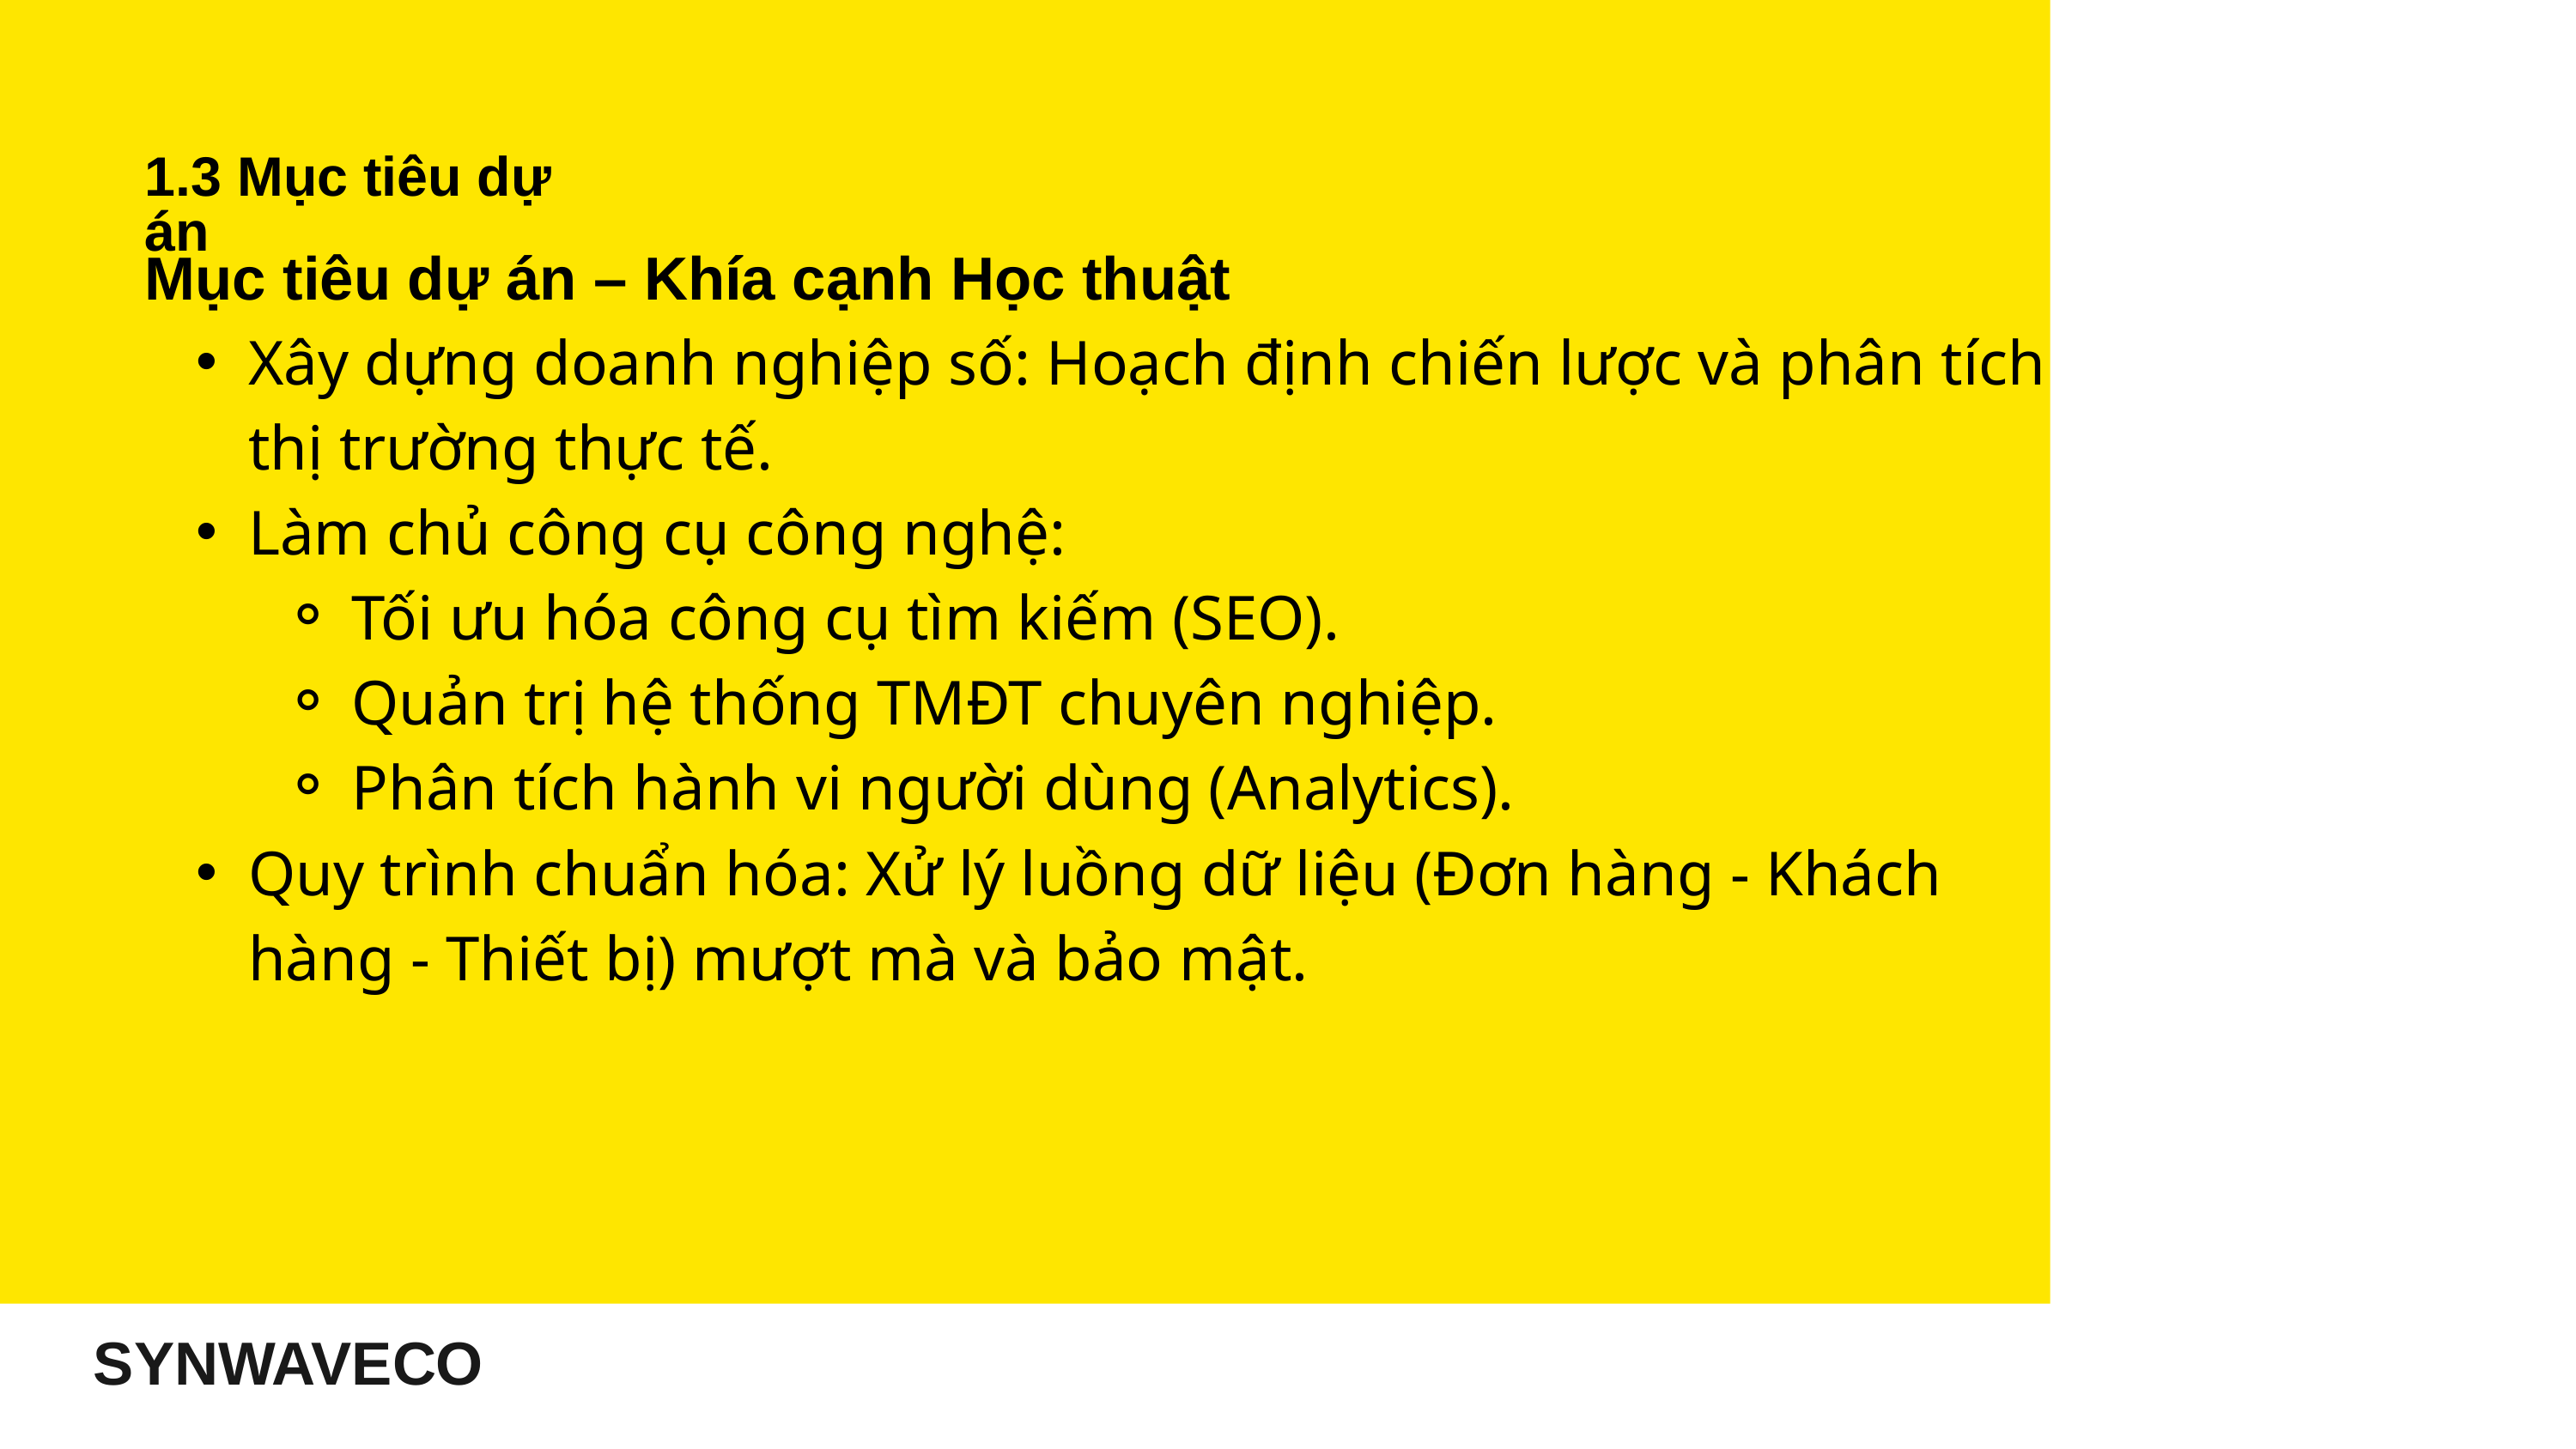

1.3 Mục tiêu dự án
Mục tiêu dự án – Khía cạnh Học thuật
Xây dựng doanh nghiệp số: Hoạch định chiến lược và phân tích thị trường thực tế.
Làm chủ công cụ công nghệ:
Tối ưu hóa công cụ tìm kiếm (SEO).
Quản trị hệ thống TMĐT chuyên nghiệp.
Phân tích hành vi người dùng (Analytics).
Quy trình chuẩn hóa: Xử lý luồng dữ liệu (Đơn hàng - Khách hàng - Thiết bị) mượt mà và bảo mật.

SYNWAVECO